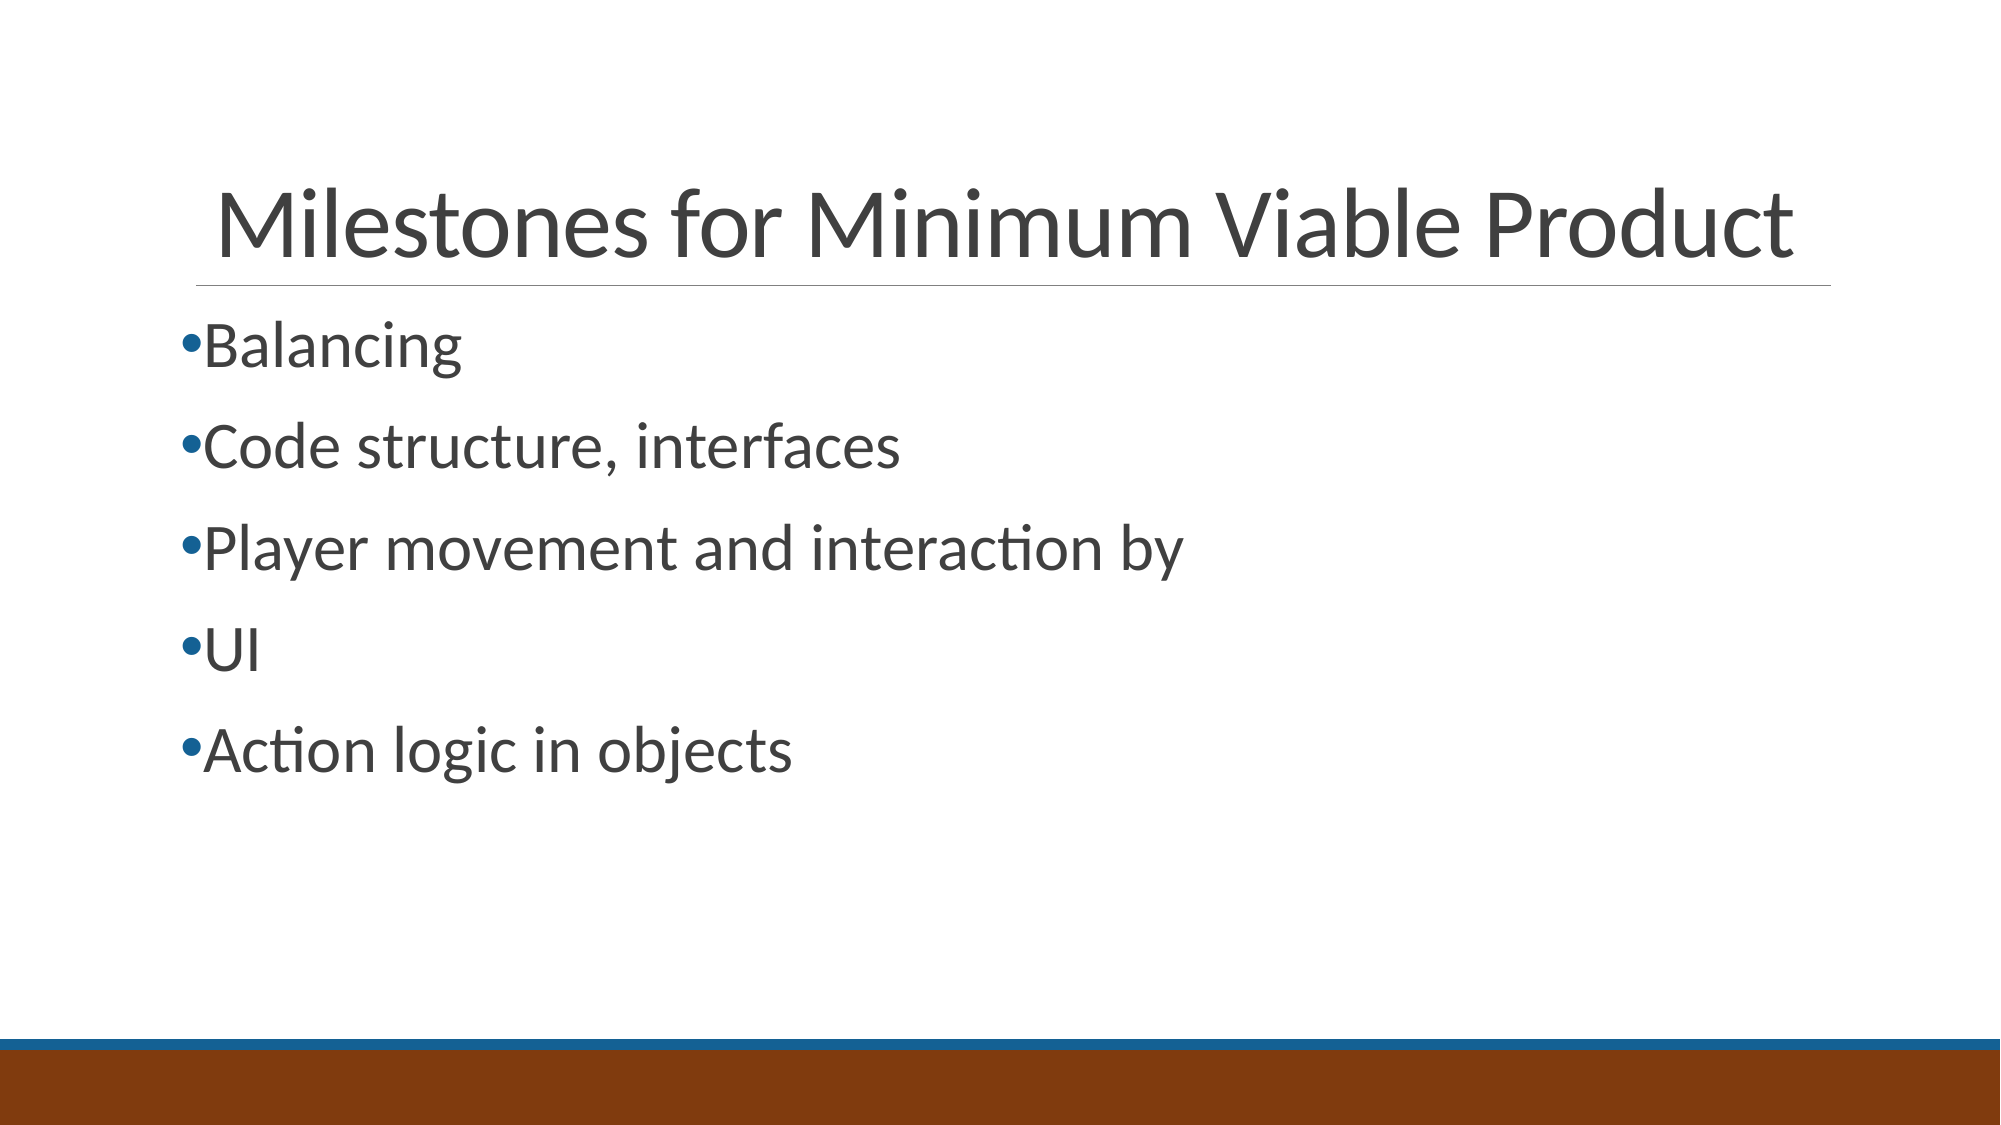

# Milestones for Minimum Viable Product
Balancing
Code structure, interfaces
Player movement and interaction by
UI
Action logic in objects